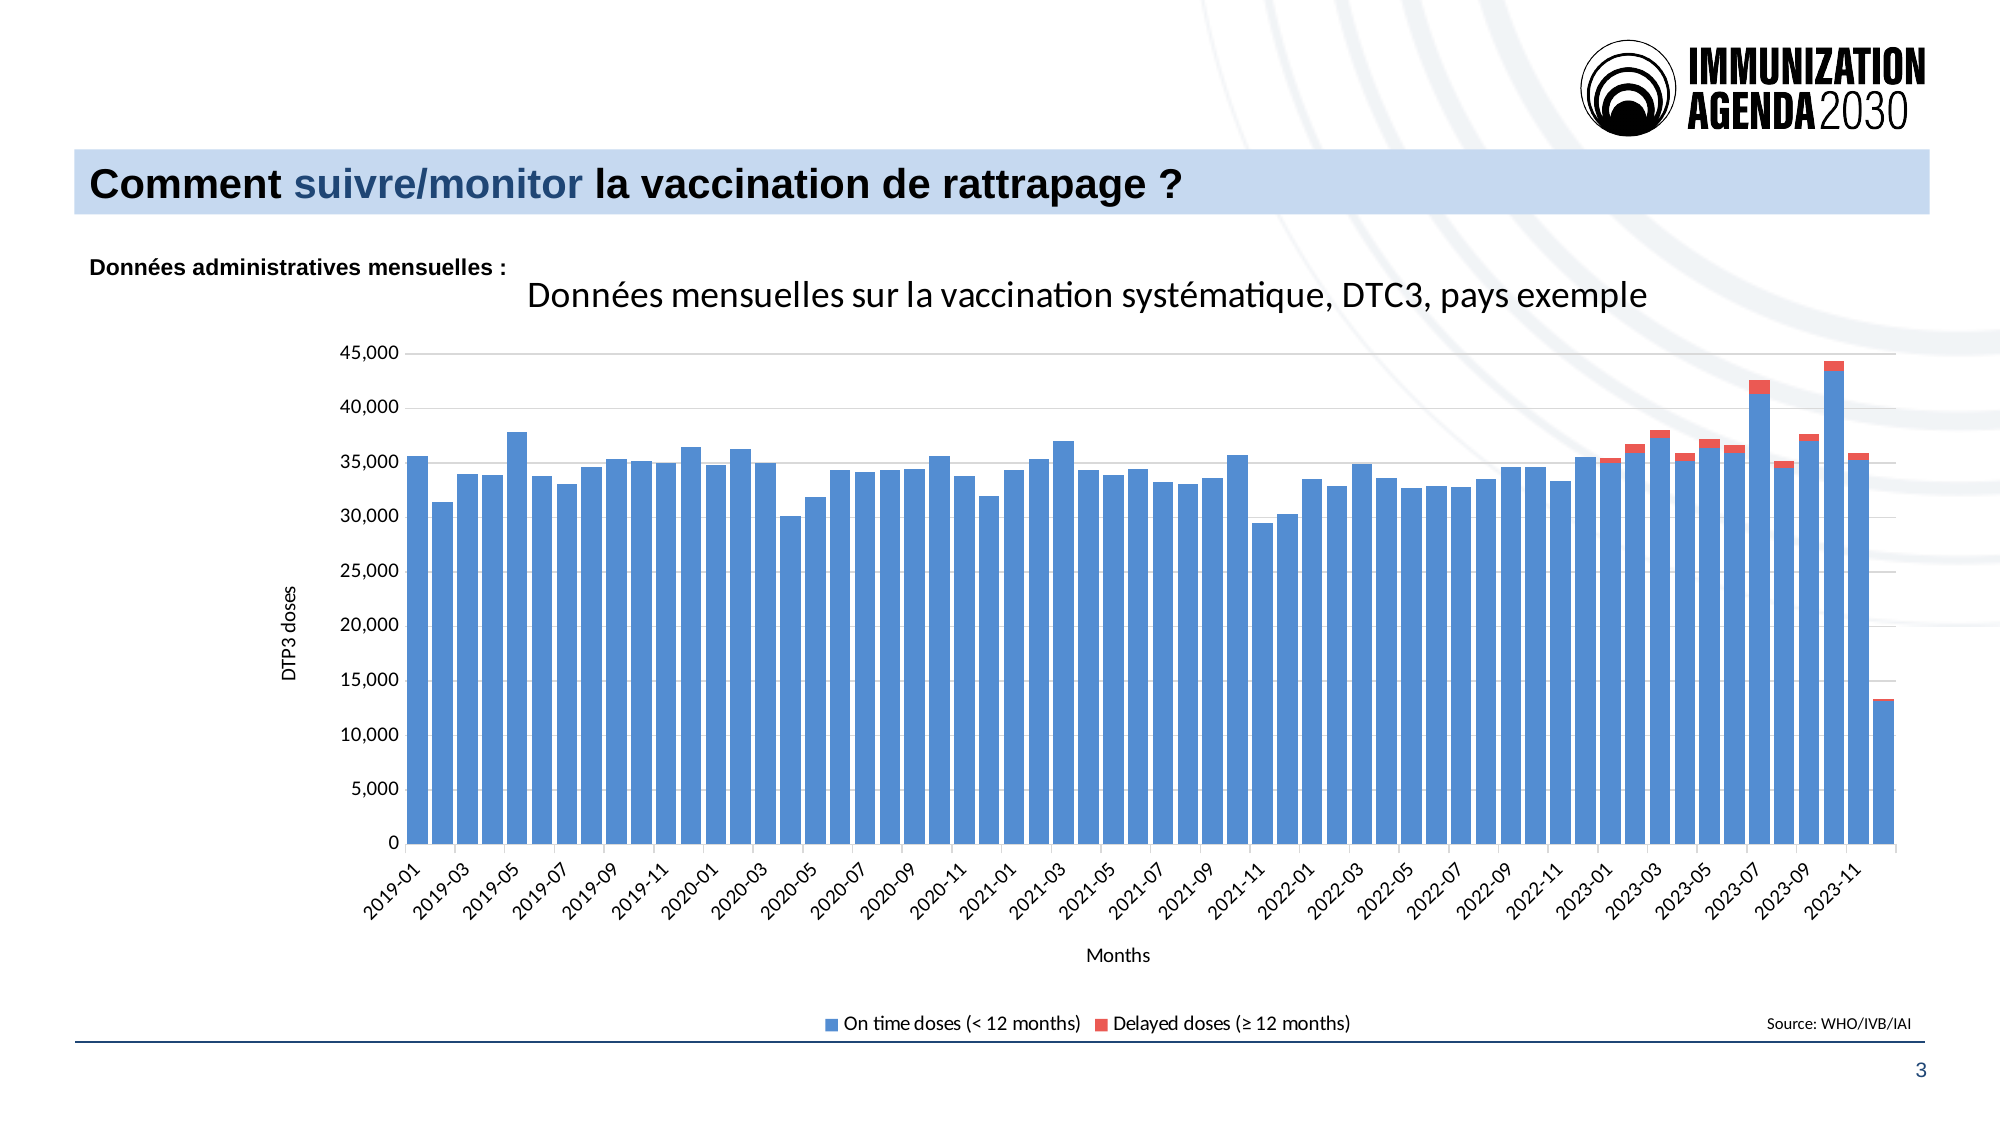

Comment suivre/monitor la vaccination de rattrapage ?
Données administratives mensuelles :

### Chart: Données mensuelles sur la vaccination systématique, DTC3, pays exemple

| Category | On time doses (< 12 months) | Delayed doses (≥ 12 months) |
|---|---|---|
| 43466 | 35615.0 | None |
| 43497 | 31423.0 | None |
| 43525 | 34017.0 | None |
| 43556 | 33881.0 | None |
| 43586 | 37827.0 | None |
| 43617 | 33761.0 | None |
| 43647 | 33059.0 | None |
| 43678 | 34615.0 | None |
| 43709 | 35379.0 | None |
| 43739 | 35209.0 | None |
| 43770 | 34951.0 | None |
| 43800 | 36447.0 | None |
| 43831 | 34855.0 | None |
| 43862 | 36241.0 | None |
| 43891 | 34960.0 | None |
| 43922 | 30117.0 | None |
| 43952 | 31910.0 | None |
| 43983 | 34311.0 | None |
| 44013 | 34165.0 | None |
| 44044 | 34397.0 | None |
| 44075 | 34459.0 | None |
| 44105 | 35609.0 | None |
| 44136 | 33767.0 | None |
| 44166 | 31945.0 | None |
| 44197 | 34361.0 | None |
| 44228 | 35338.0 | None |
| 44256 | 36978.0 | None |
| 44287 | 34343.0 | None |
| 44317 | 33876.0 | None |
| 44348 | 34479.0 | None |
| 44378 | 33215.0 | None |
| 44409 | 33053.0 | None |
| 44440 | 33608.0 | None |
| 44470 | 35708.0 | None |
| 44501 | 29458.0 | None |
| 44531 | 30293.0 | None |
| 44562 | 33537.0 | None |
| 44593 | 32839.0 | None |
| 44621 | 34933.0 | None |
| 44652 | 33595.0 | None |
| 44682 | 32750.0 | None |
| 44713 | 32865.0 | None |
| 44743 | 32783.0 | None |
| 44774 | 33519.0 | None |
| 44805 | 34591.0 | None |
| 44835 | 34617.0 | None |
| 44866 | 33375.0 | None |
| 44896 | 35584.0 | None |
| 44927 | 34964.0 | 512.0 |
| 44958 | 35921.0 | 780.0 |
| 44986 | 37255.0 | 748.0 |
| 45017 | 35218.0 | 659.0 |
| 45047 | 36365.0 | 816.0 |
| 45078 | 35909.0 | 703.0 |
| 45108 | 41356.0 | 1208.0 |
| 45139 | 34545.0 | 674.0 |
| 45170 | 37018.0 | 664.0 |
| 45200 | 43470.0 | 902.0 |
| 45231 | 35248.0 | 685.0 |
| 45261 | 13160.0 | 191.0 |
Source: WHO/IVB/IAI
3